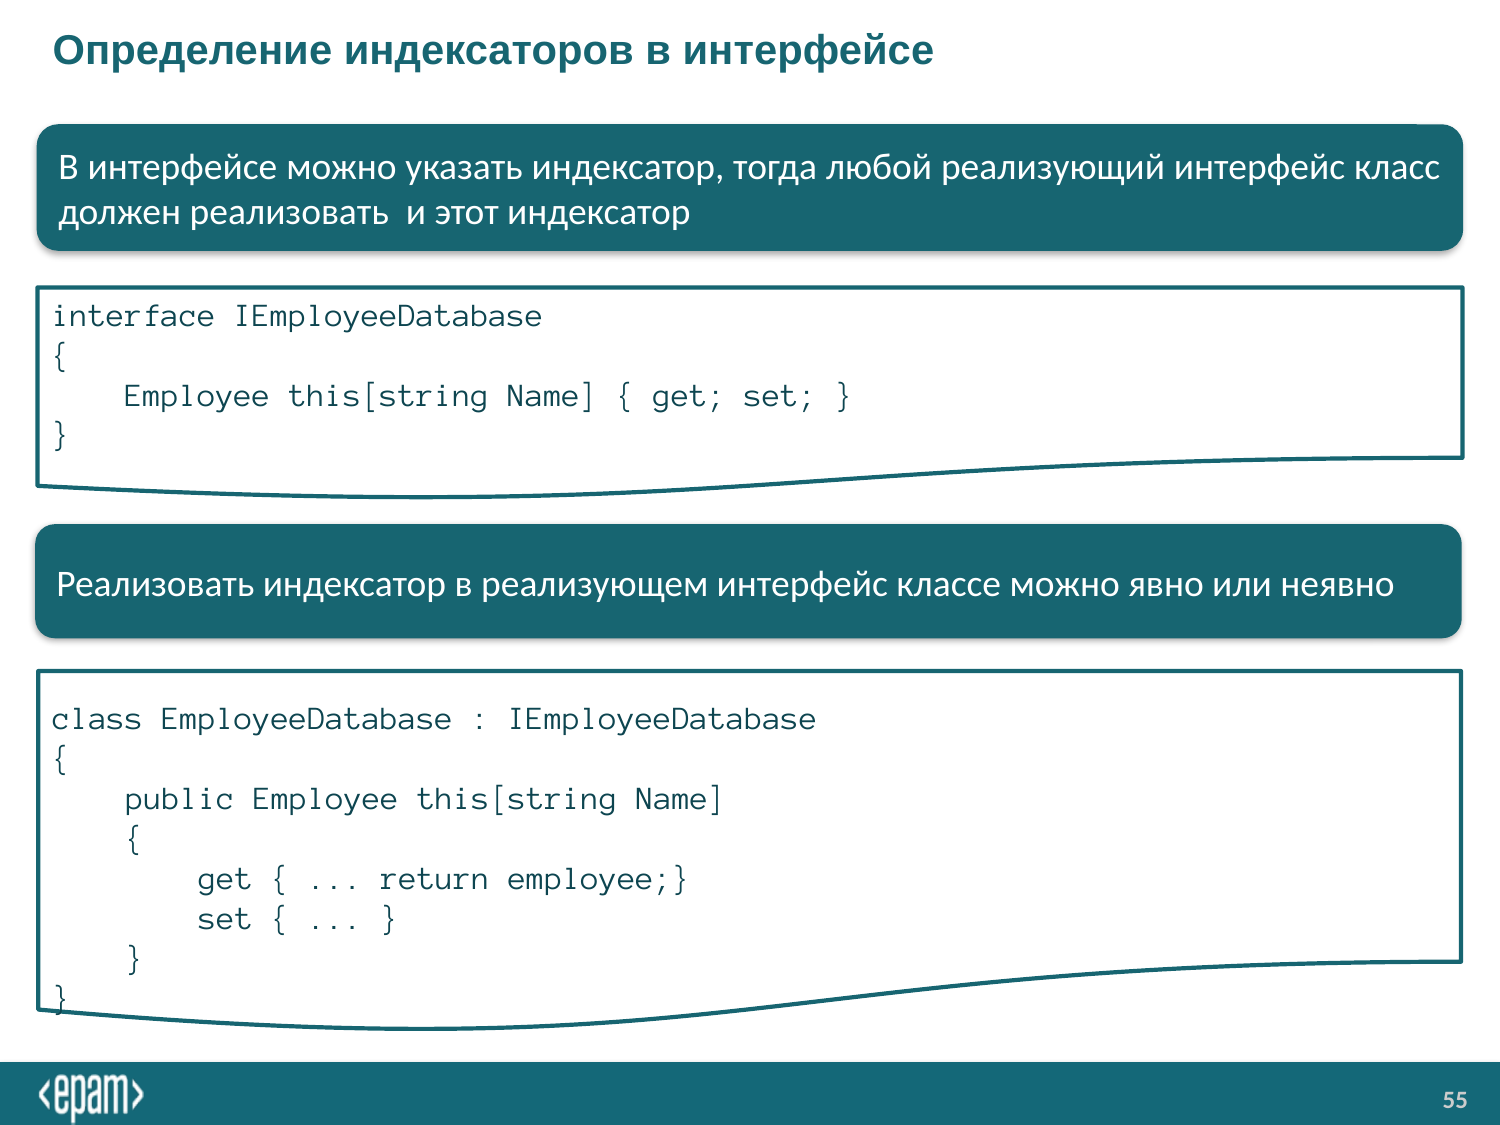

# Определение индексаторов в интерфейсе
В интерфейсе можно указать индексатор, тогда любой реализующий интерфейс класс должен реализовать  и этот индексатор
interface IEmployeeDatabase
{
    Employee this[string Name] { get; set; }
}
Реализовать индексатор в реализующем интерфейс классе можно явно или неявно

class EmployeeDatabase : IEmployeeDatabase
{
    public Employee this[string Name]
    {
        get { ... return employee;}
        set { ... }
    }
}